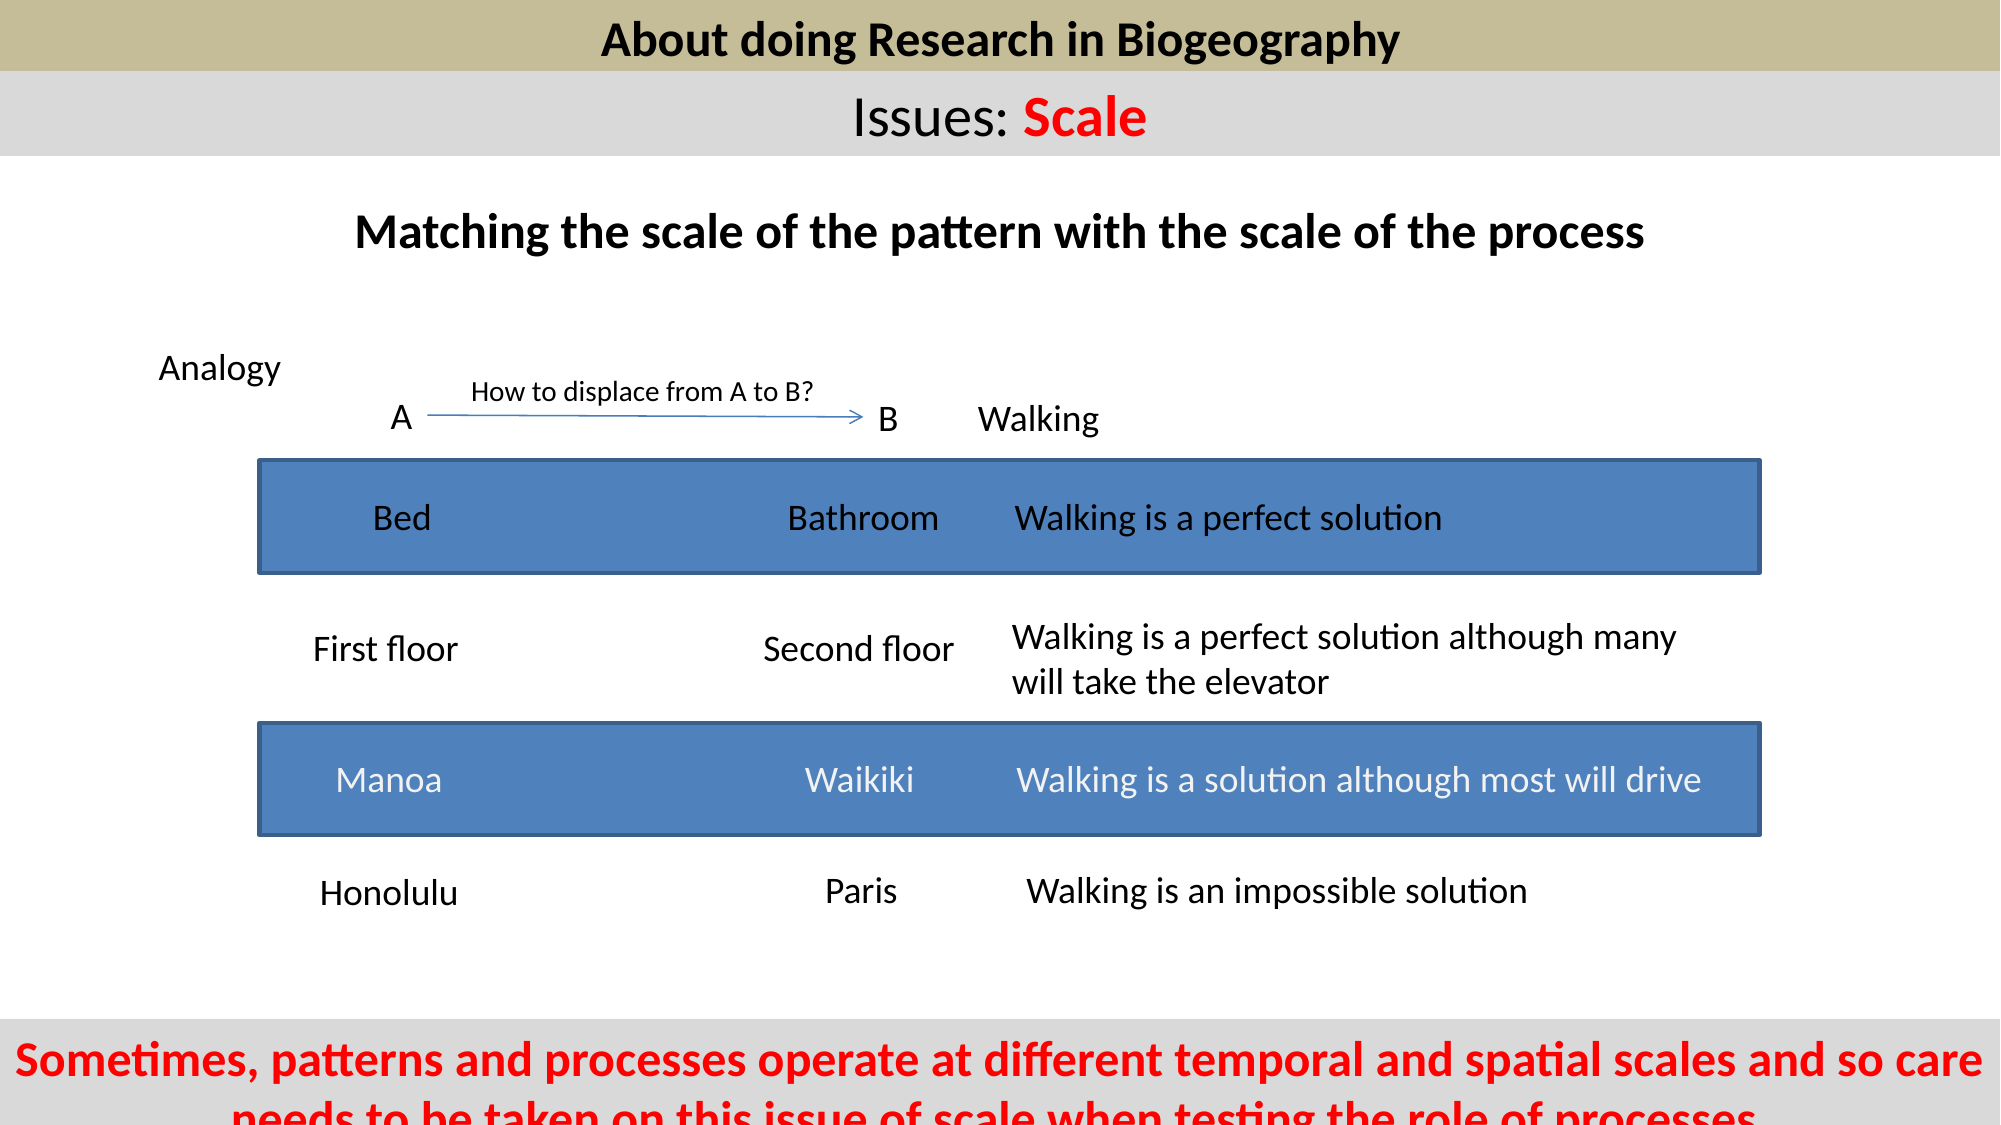

About doing Research in Biogeography
Issues: Scale
Matching the scale of the pattern with the scale of the process
Analogy
A
B
How to displace from A to B?
Walking

Bed
Bathroom
Walking is a perfect solution
Walking is a perfect solution although many will take the elevator
First floor
Second floor

Manoa
Waikiki
Walking is a solution although most will drive
Paris
Walking is an impossible solution
Honolulu
Sometimes, patterns and processes operate at different temporal and spatial scales and so care needs to be taken on this issue of scale when testing the role of processes